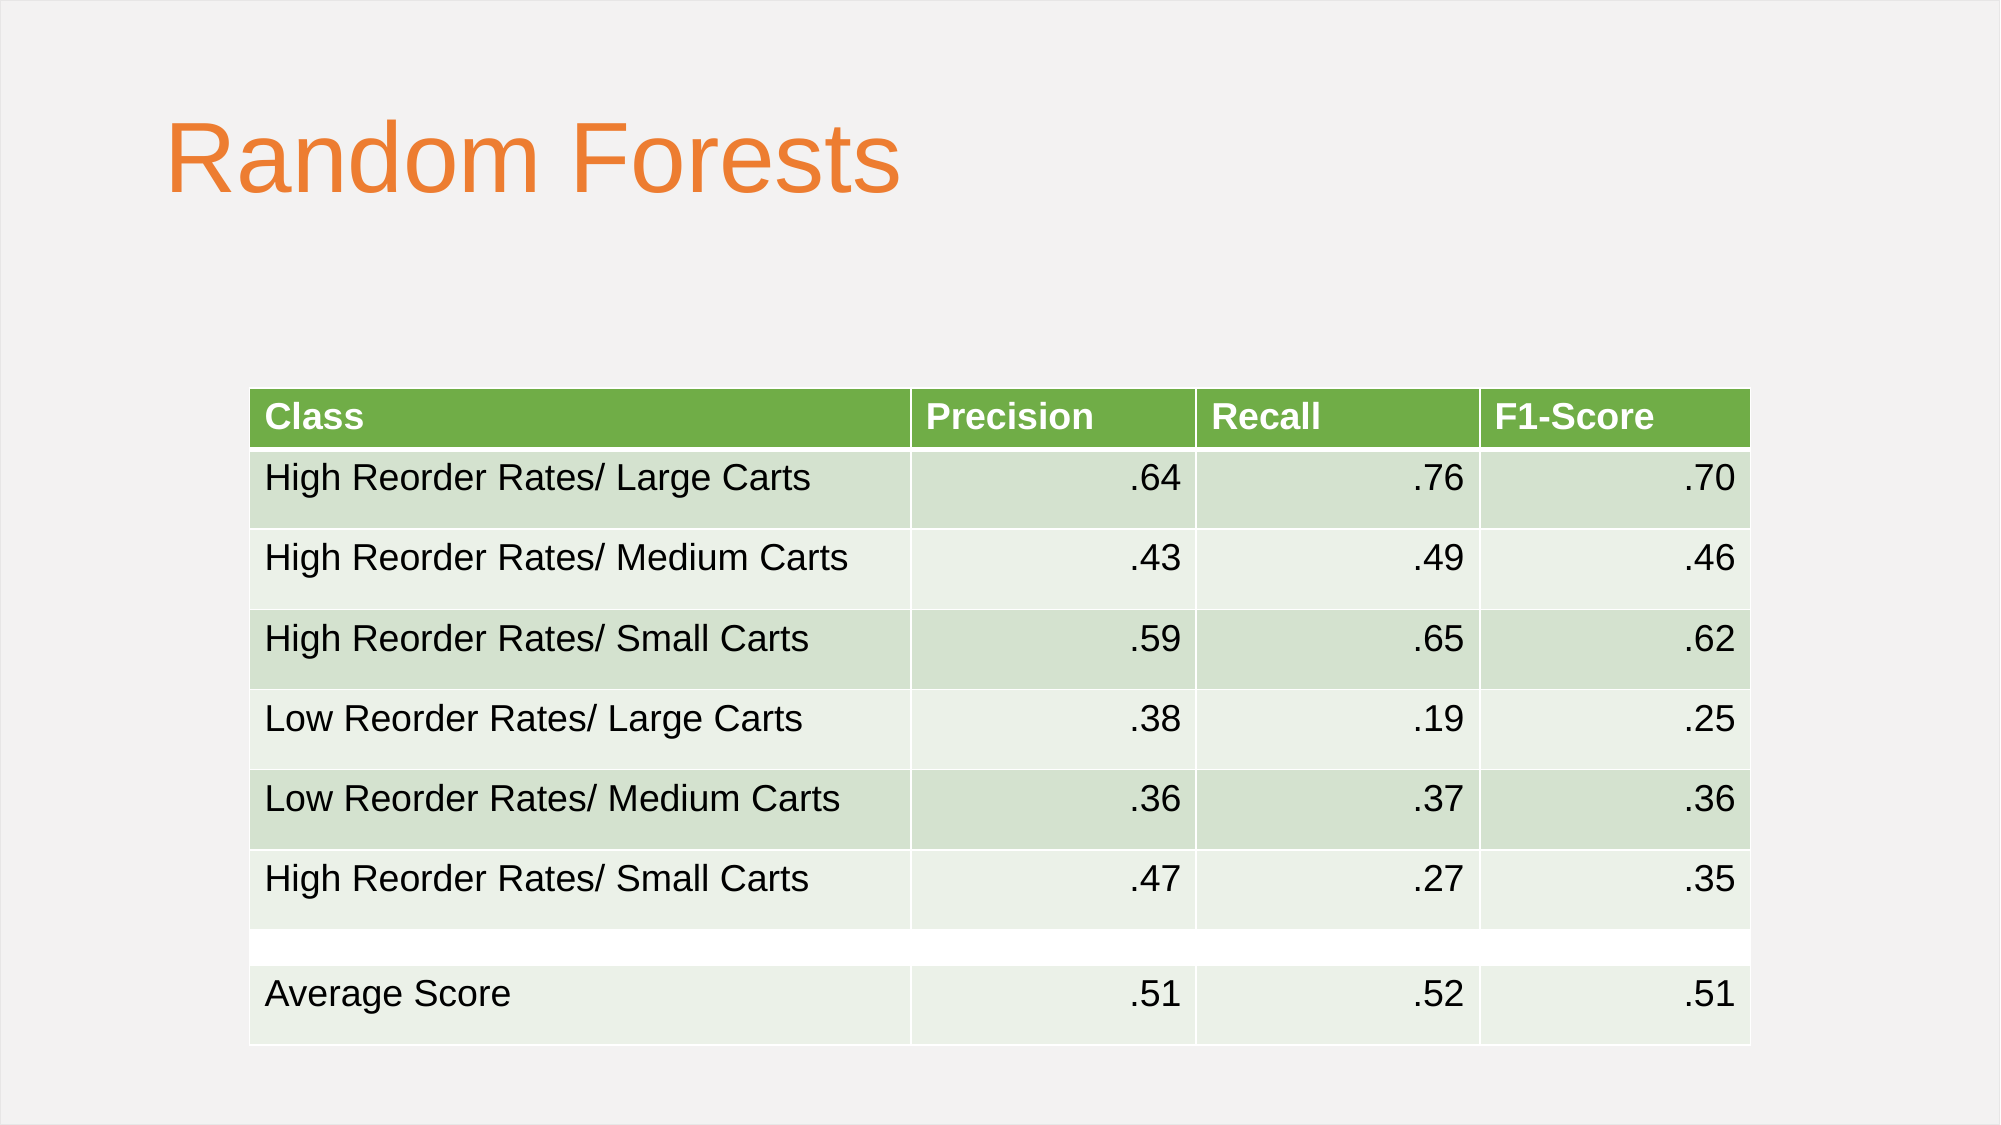

Random Forests

| Class | Precision | Recall | F1-Score |
| --- | --- | --- | --- |
| High Reorder Rates/ Large Carts | .64 | .76 | .70 |
| High Reorder Rates/ Medium Carts | .43 | .49 | .46 |
| High Reorder Rates/ Small Carts | .59 | .65 | .62 |
| Low Reorder Rates/ Large Carts | .38 | .19 | .25 |
| Low Reorder Rates/ Medium Carts | .36 | .37 | .36 |
| High Reorder Rates/ Small Carts | .47 | .27 | .35 |
|  |  |  |  |
| Average Score | .51 | .52 | .51 |